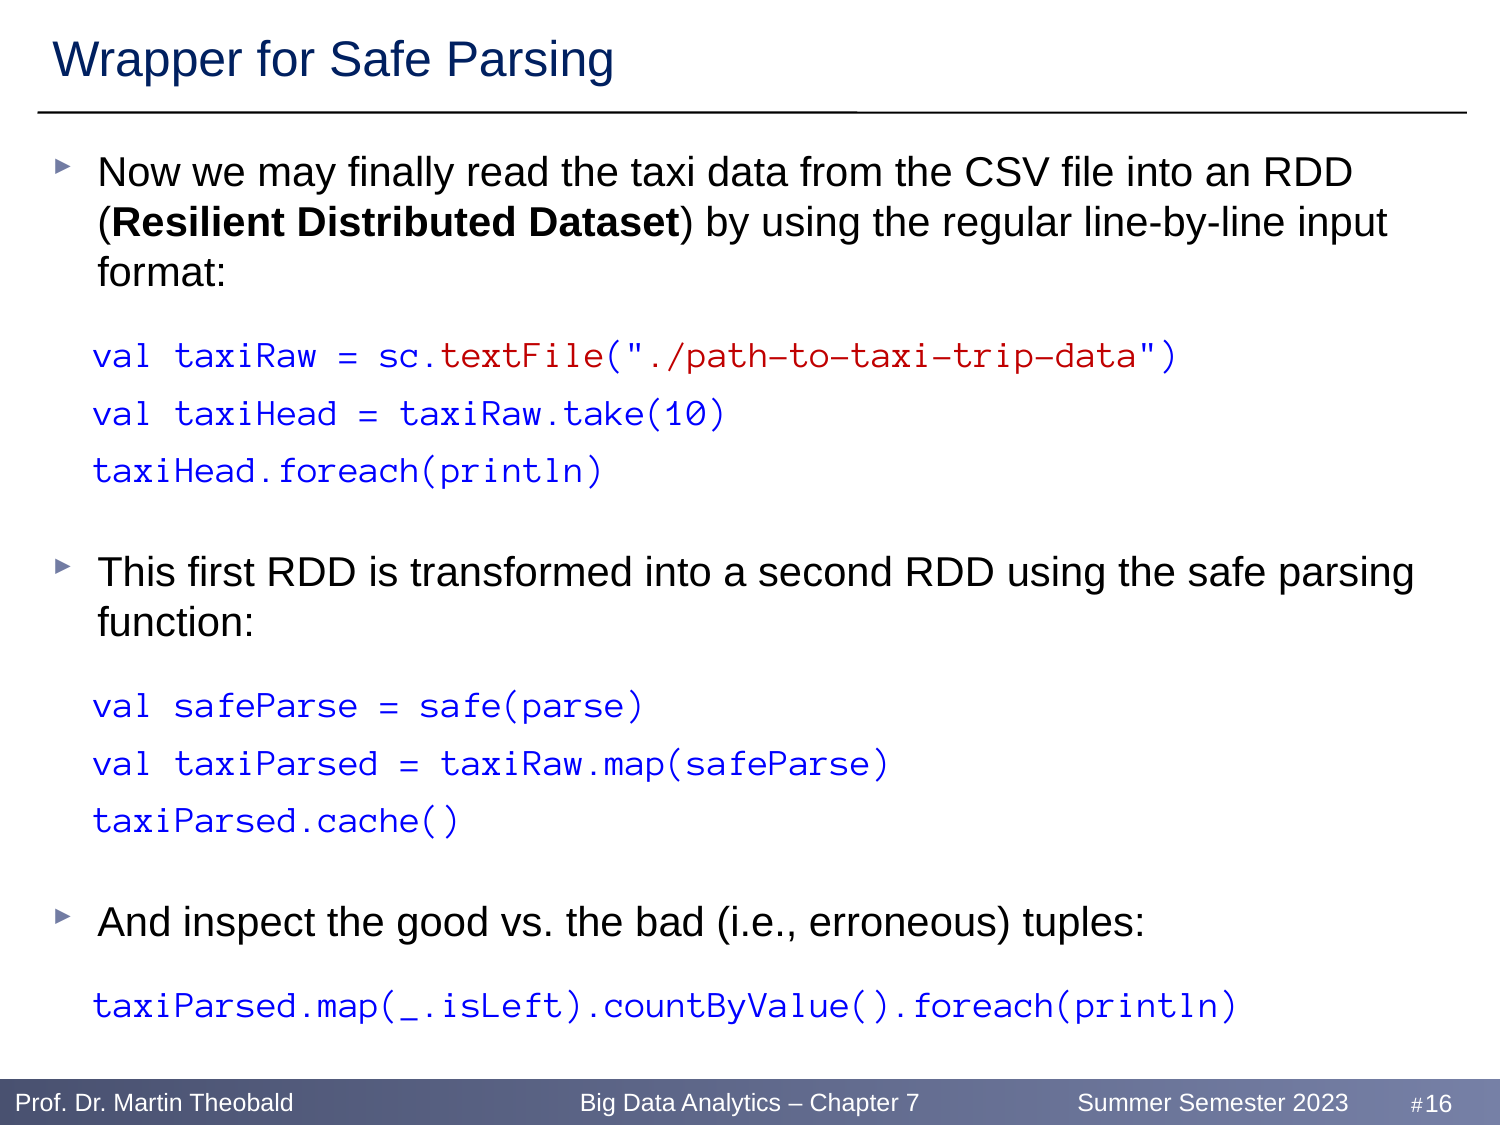

# Wrapper for Safe Parsing
Now we may finally read the taxi data from the CSV file into an RDD (Resilient Distributed Dataset) by using the regular line-by-line input format:

  val taxiRaw = sc.textFile("./path-to-taxi-trip-data")
  val taxiHead = taxiRaw.take(10)
  taxiHead.foreach(println)

This first RDD is transformed into a second RDD using the safe parsing function:

  val safeParse = safe(parse)
  val taxiParsed = taxiRaw.map(safeParse)
  taxiParsed.cache()

And inspect the good vs. the bad (i.e., erroneous) tuples:

  taxiParsed.map(_.isLeft).countByValue().foreach(println)